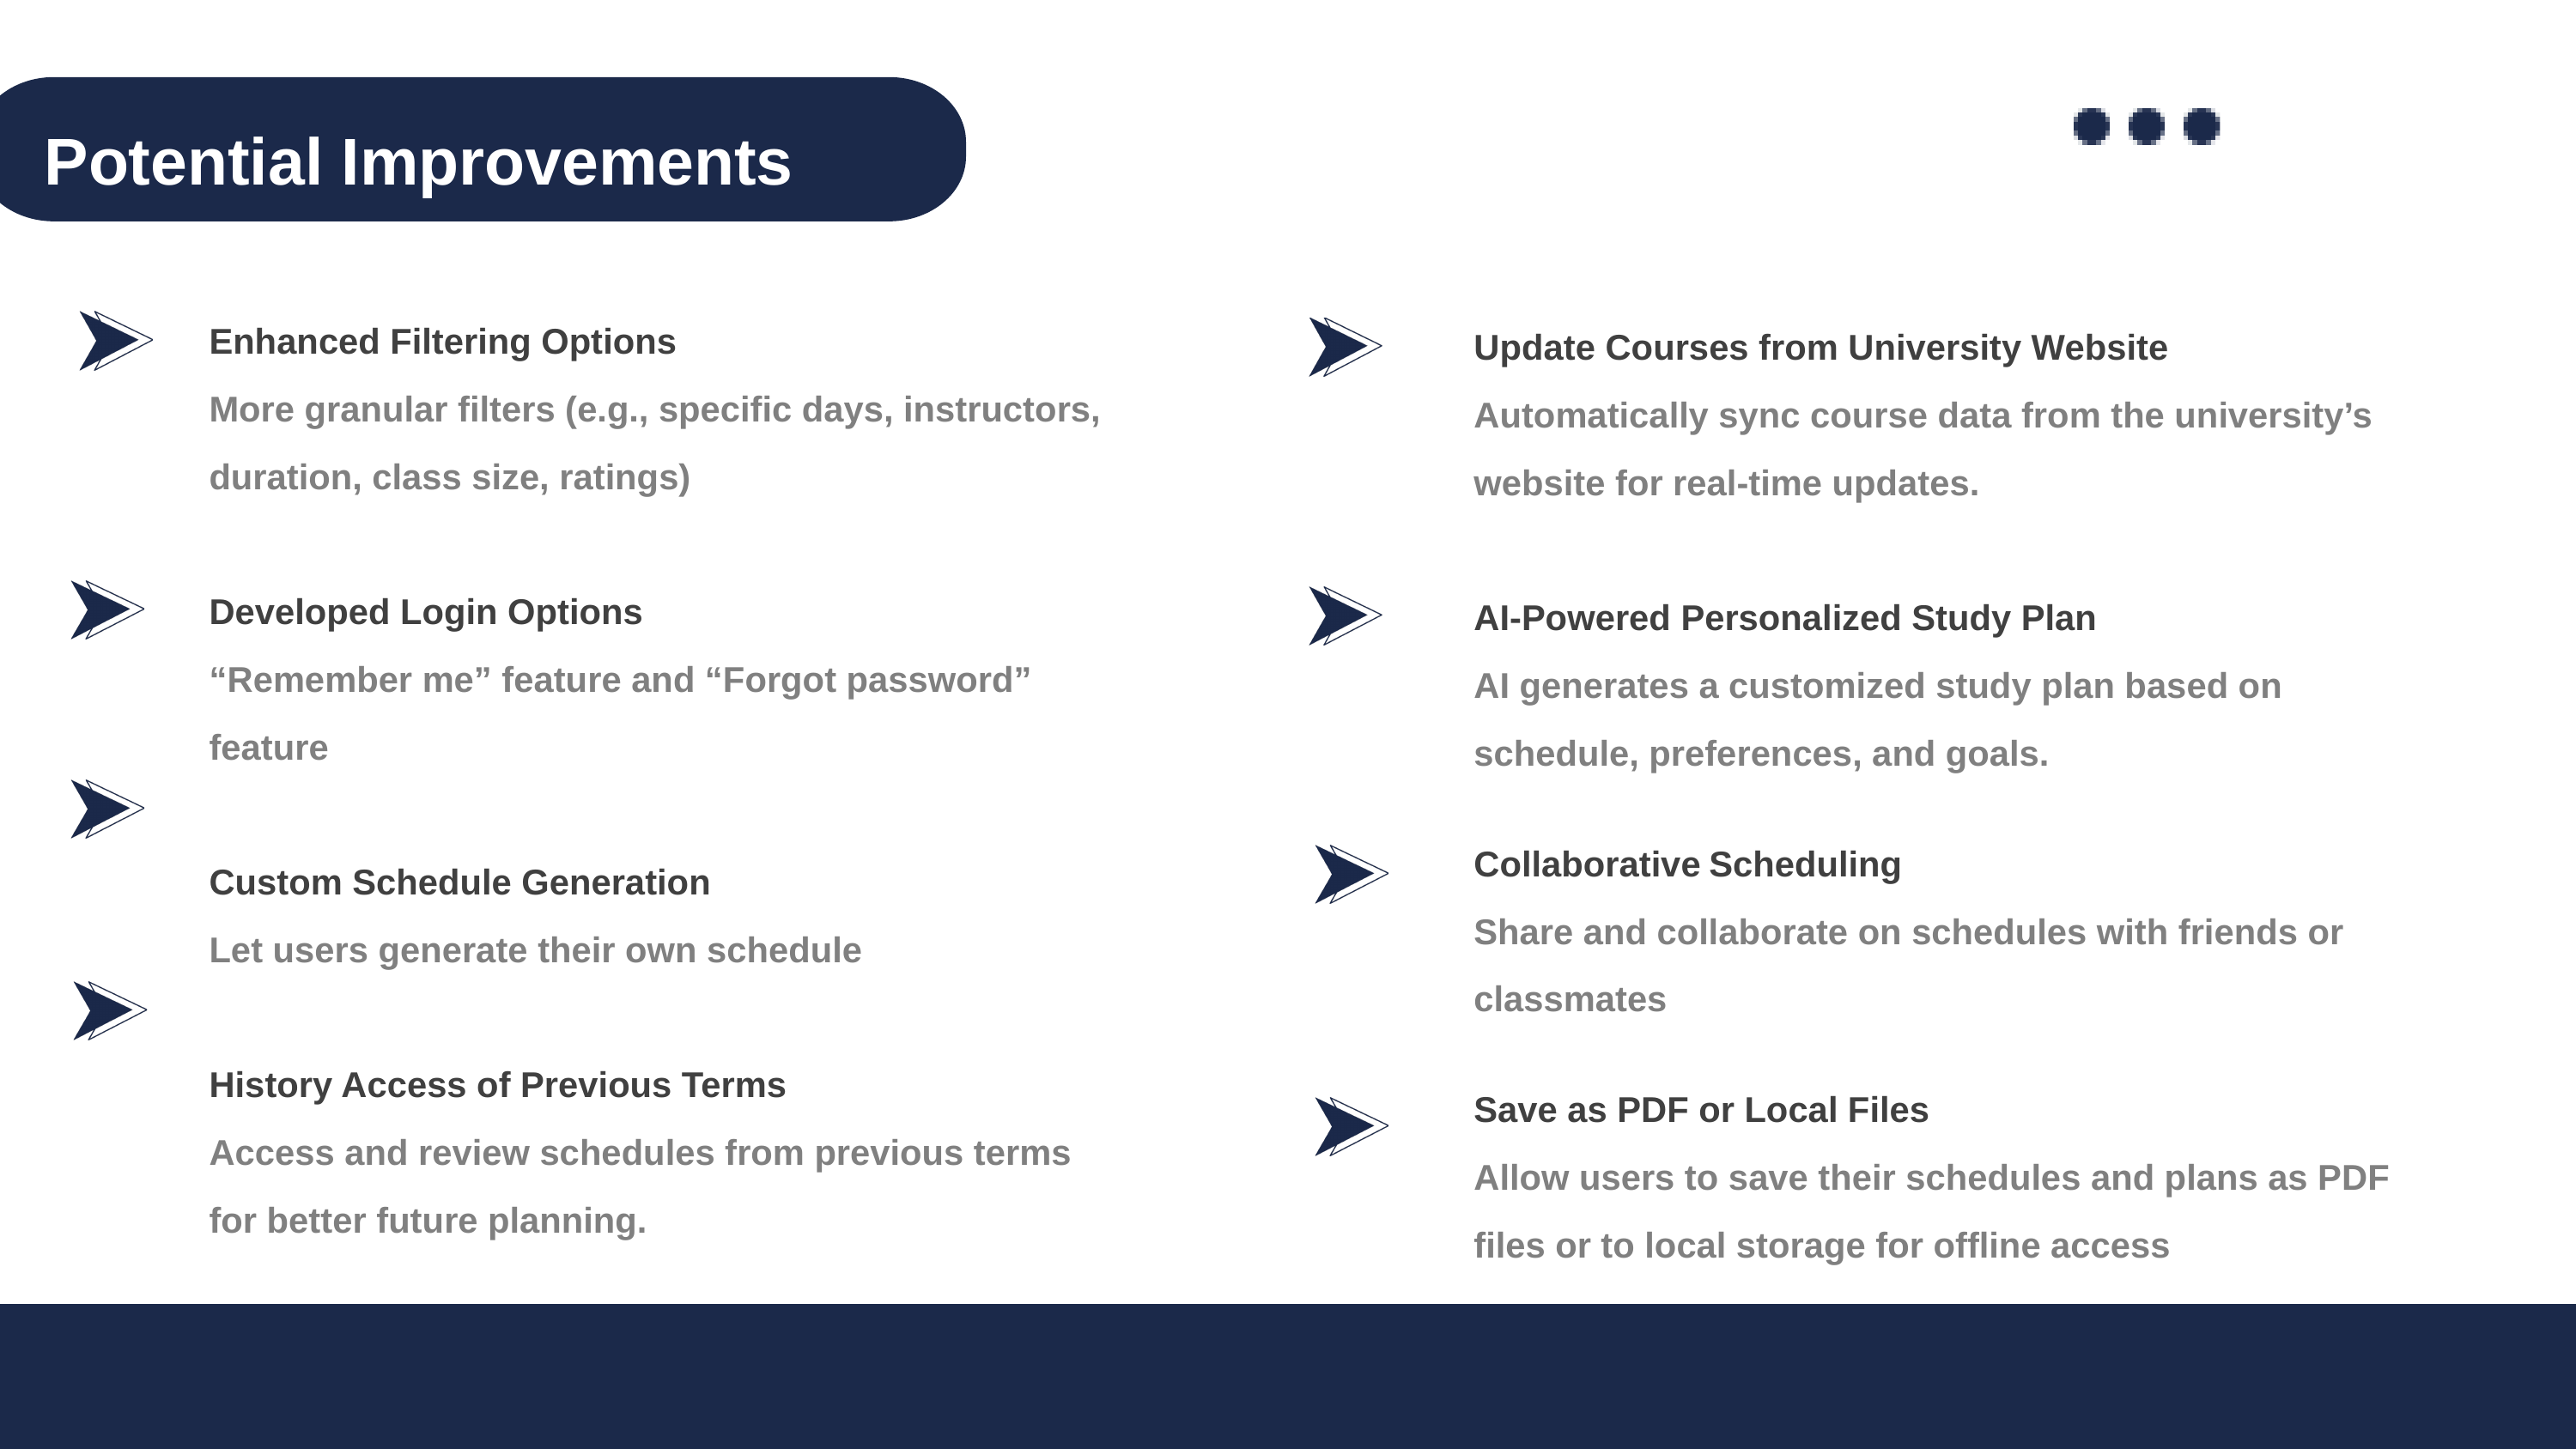

Potential Improvements

Enhanced Filtering Options
More granular filters (e.g., specific days, instructors, duration, class size, ratings)

Developed Login Options
“Remember me” feature and “Forgot password” feature

Custom Schedule Generation
Let users generate their own schedule

History Access of Previous Terms
Access and review schedules from previous terms for better future planning.

.
Update Courses from University Website
Automatically sync course data from the university’s website for real-time updates.

AI-Powered Personalized Study Plan
AI generates a customized study plan based on schedule, preferences, and goals.

Collaborative Scheduling
Share and collaborate on schedules with friends or classmates

Save as PDF or Local Files
Allow users to save their schedules and plans as PDF files or to local storage for offline access